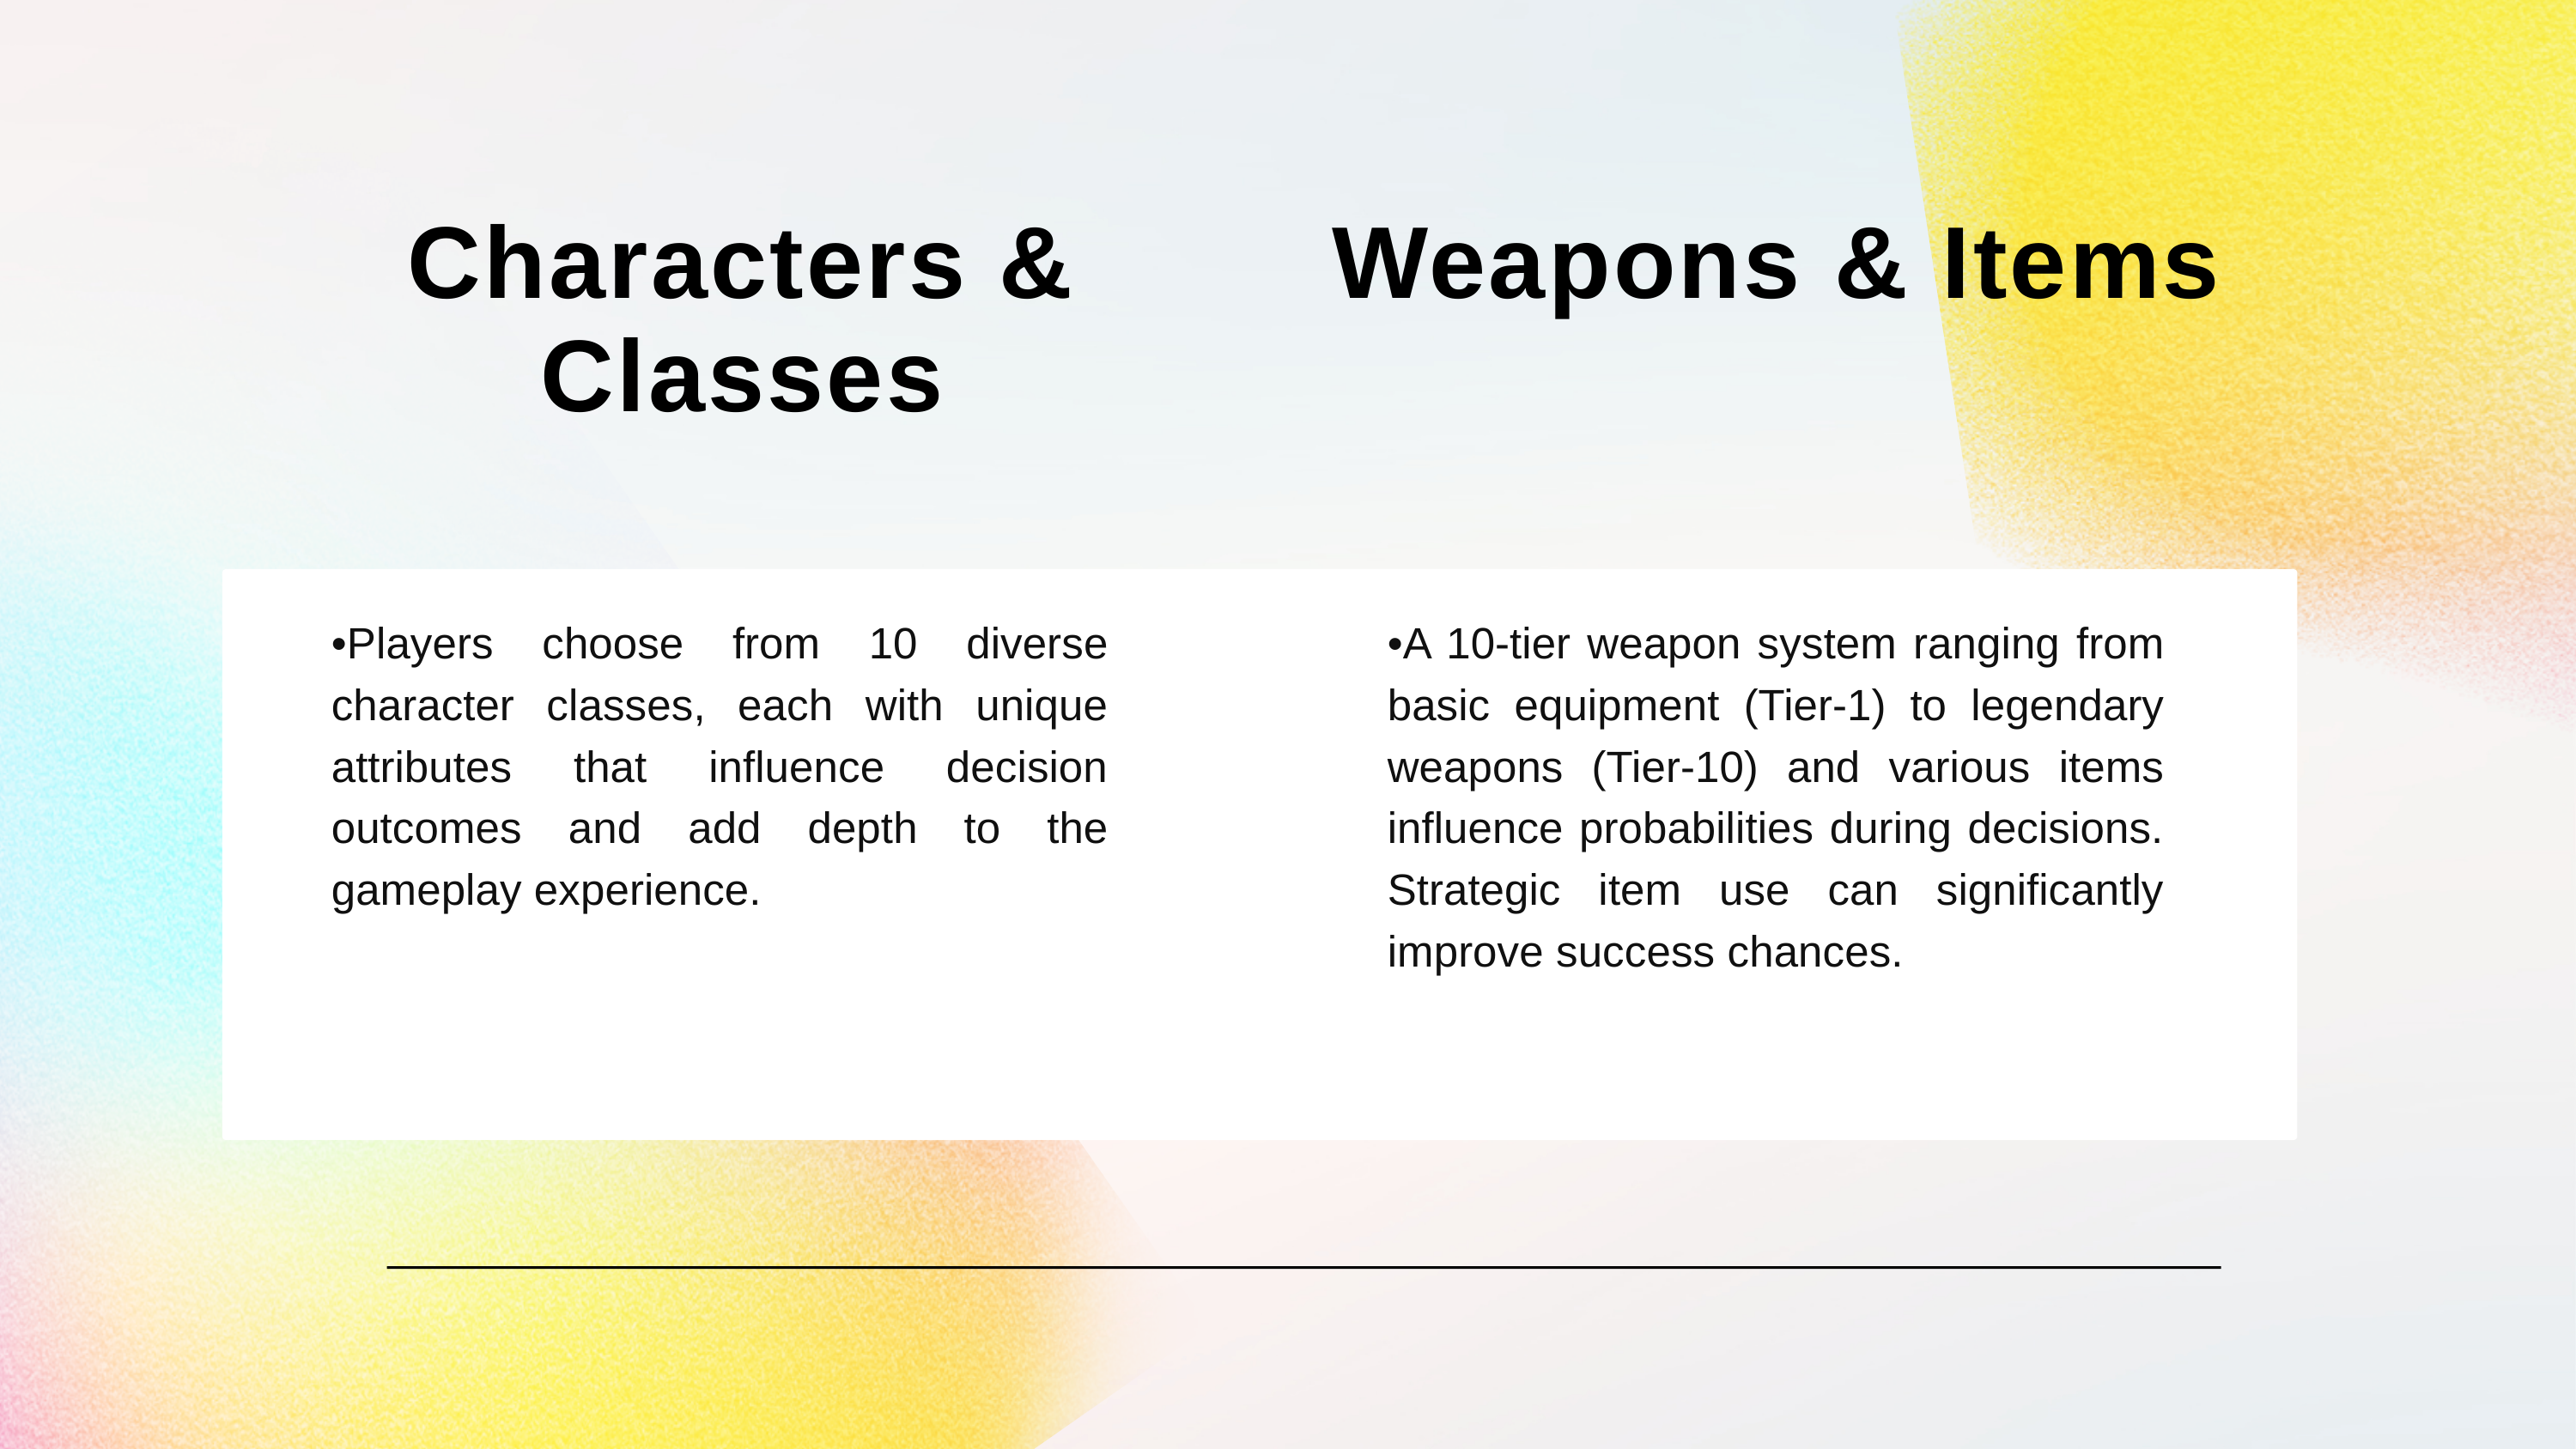

Characters & Classes
Weapons & Items

•Players choose from 10 diverse character classes, each with unique attributes that influence decision outcomes and add depth to the gameplay experience.

•A 10‑tier weapon system ranging from basic equipment (Tier-1) to legendary weapons (Tier-10) and various items influence probabilities during decisions. Strategic item use can significantly improve success chances.